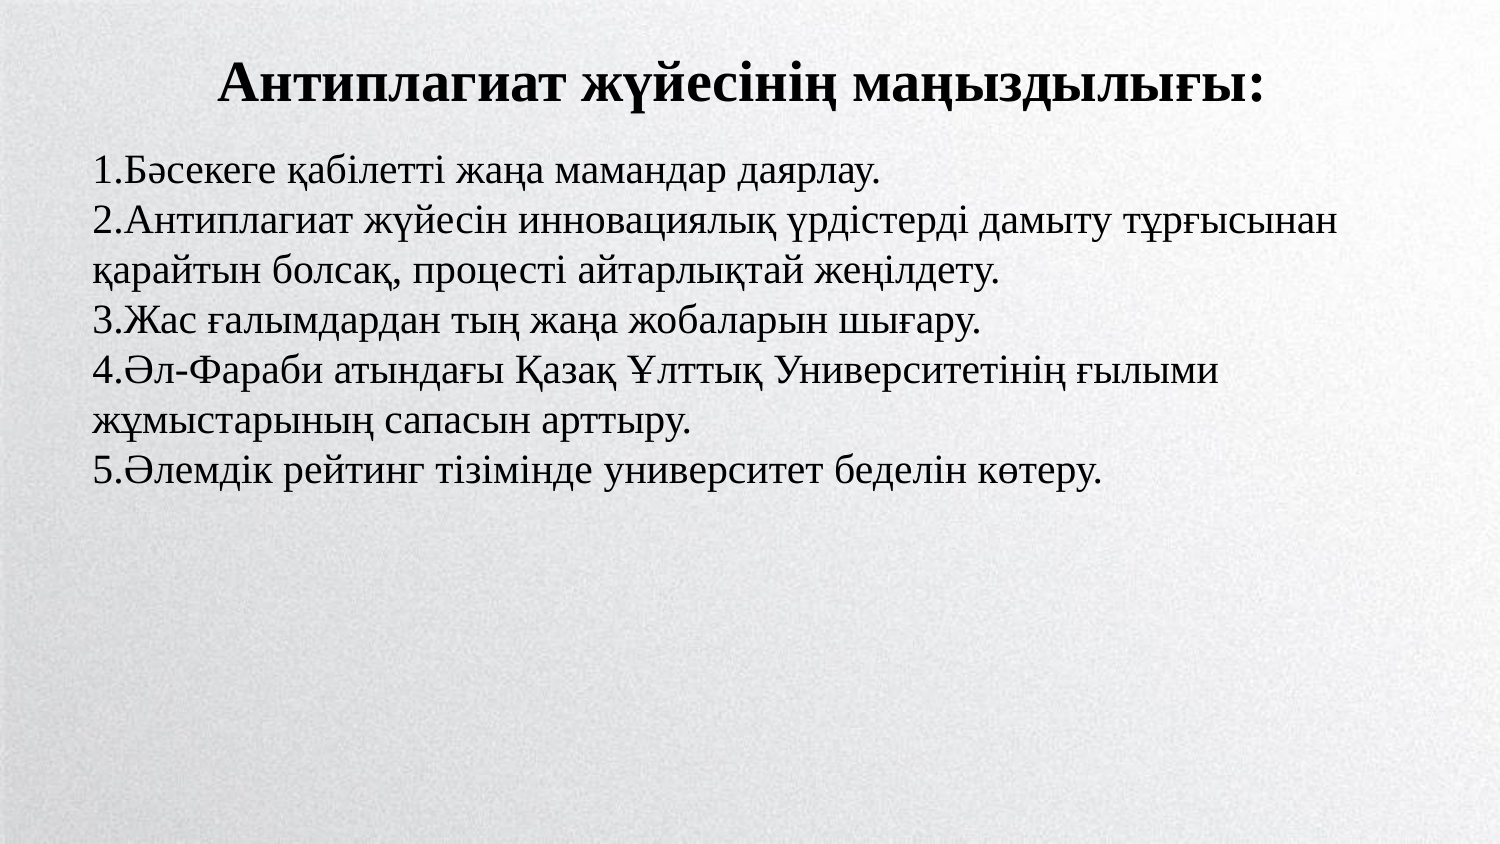

Антиплагиат жүйесінің маңыздылығы:
1.Бәсекеге қабілетті жаңа мамандар даярлау.
2.Антиплагиат жүйесін инновациялық үрдістерді дамыту тұрғысынан қарайтын болсақ, процесті айтарлықтай жеңілдету.
3.Жас ғалымдардан тың жаңа жобаларын шығару.
4.Әл-Фараби атындағы Қазақ Ұлттық Университетінің ғылыми жұмыстарының сапасын арттыру.
5.Әлемдік рейтинг тізімінде университет беделін көтеру.